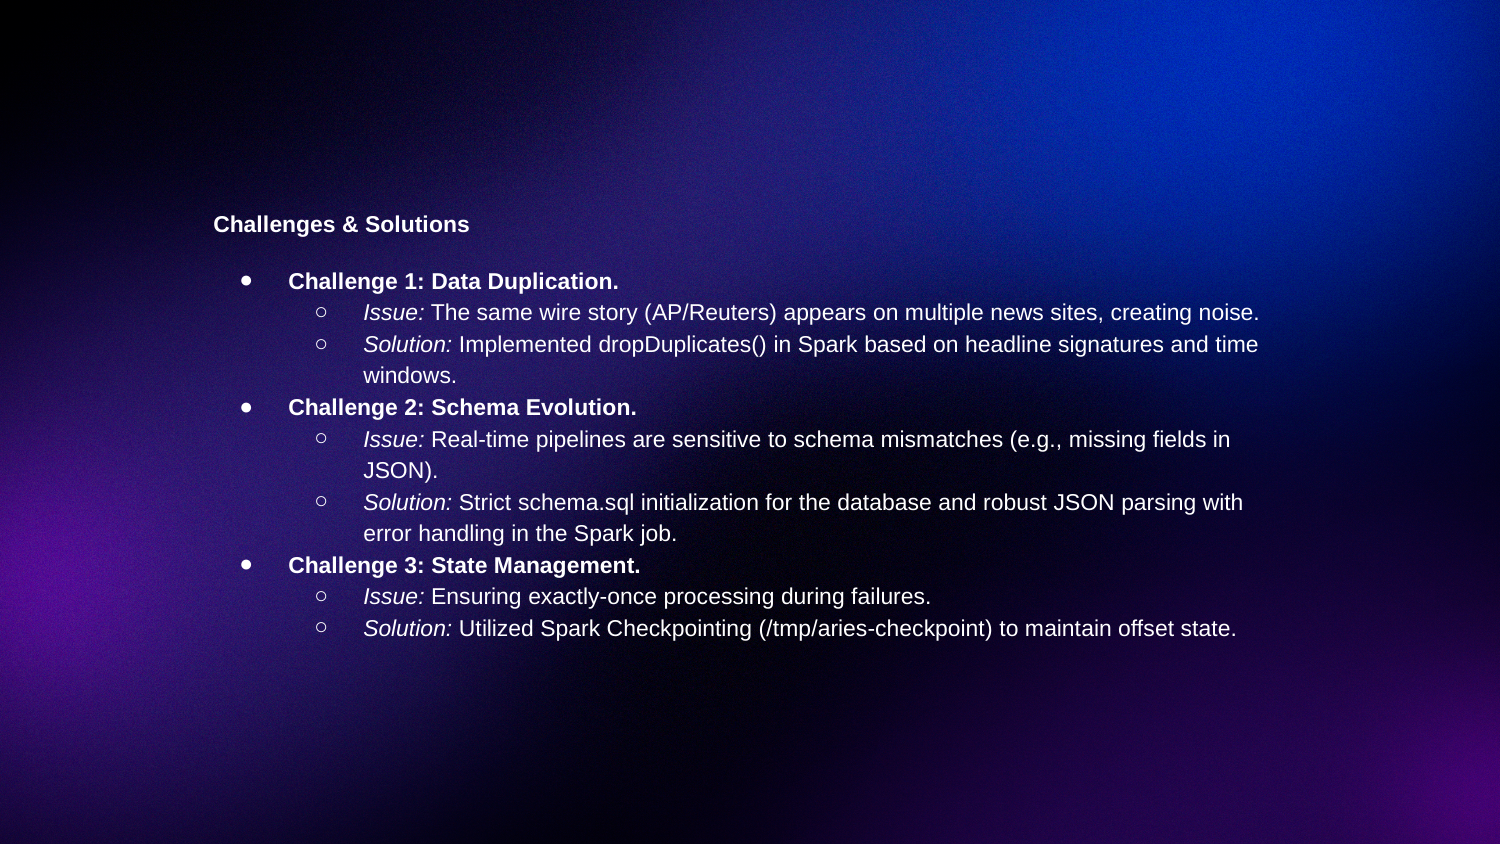

Challenges & Solutions
Challenge 1: Data Duplication.
Issue: The same wire story (AP/Reuters) appears on multiple news sites, creating noise.
Solution: Implemented dropDuplicates() in Spark based on headline signatures and time windows.
Challenge 2: Schema Evolution.
Issue: Real-time pipelines are sensitive to schema mismatches (e.g., missing fields in JSON).
Solution: Strict schema.sql initialization for the database and robust JSON parsing with error handling in the Spark job.
Challenge 3: State Management.
Issue: Ensuring exactly-once processing during failures.
Solution: Utilized Spark Checkpointing (/tmp/aries-checkpoint) to maintain offset state.